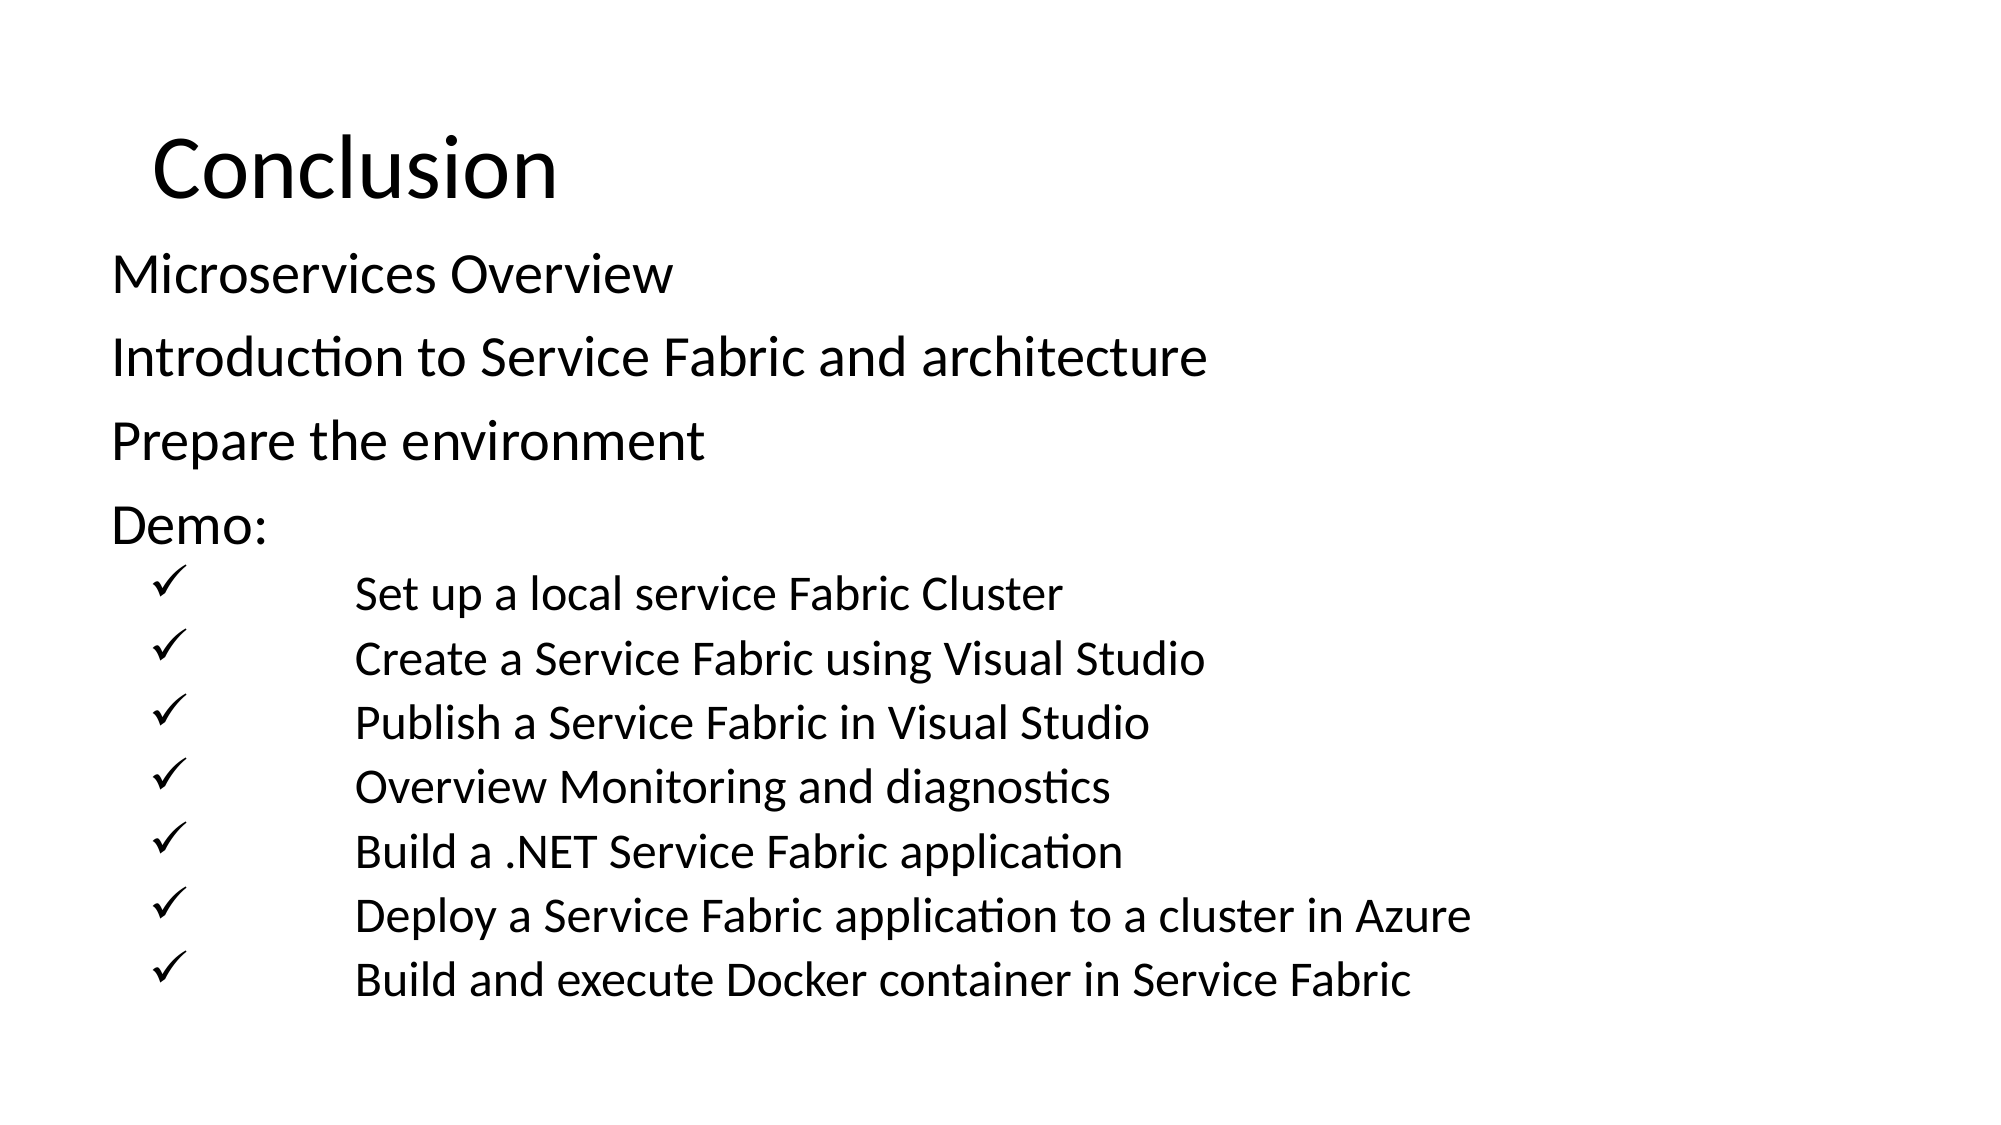

# Conclusion
Microservices Overview
Introduction to Service Fabric and architecture
Prepare the environment
Demo:
	Set up a local service Fabric Cluster
	Create a Service Fabric using Visual Studio
	Publish a Service Fabric in Visual Studio
	Overview Monitoring and diagnostics
	Build a .NET Service Fabric application
	Deploy a Service Fabric application to a cluster in Azure
	Build and execute Docker container in Service Fabric